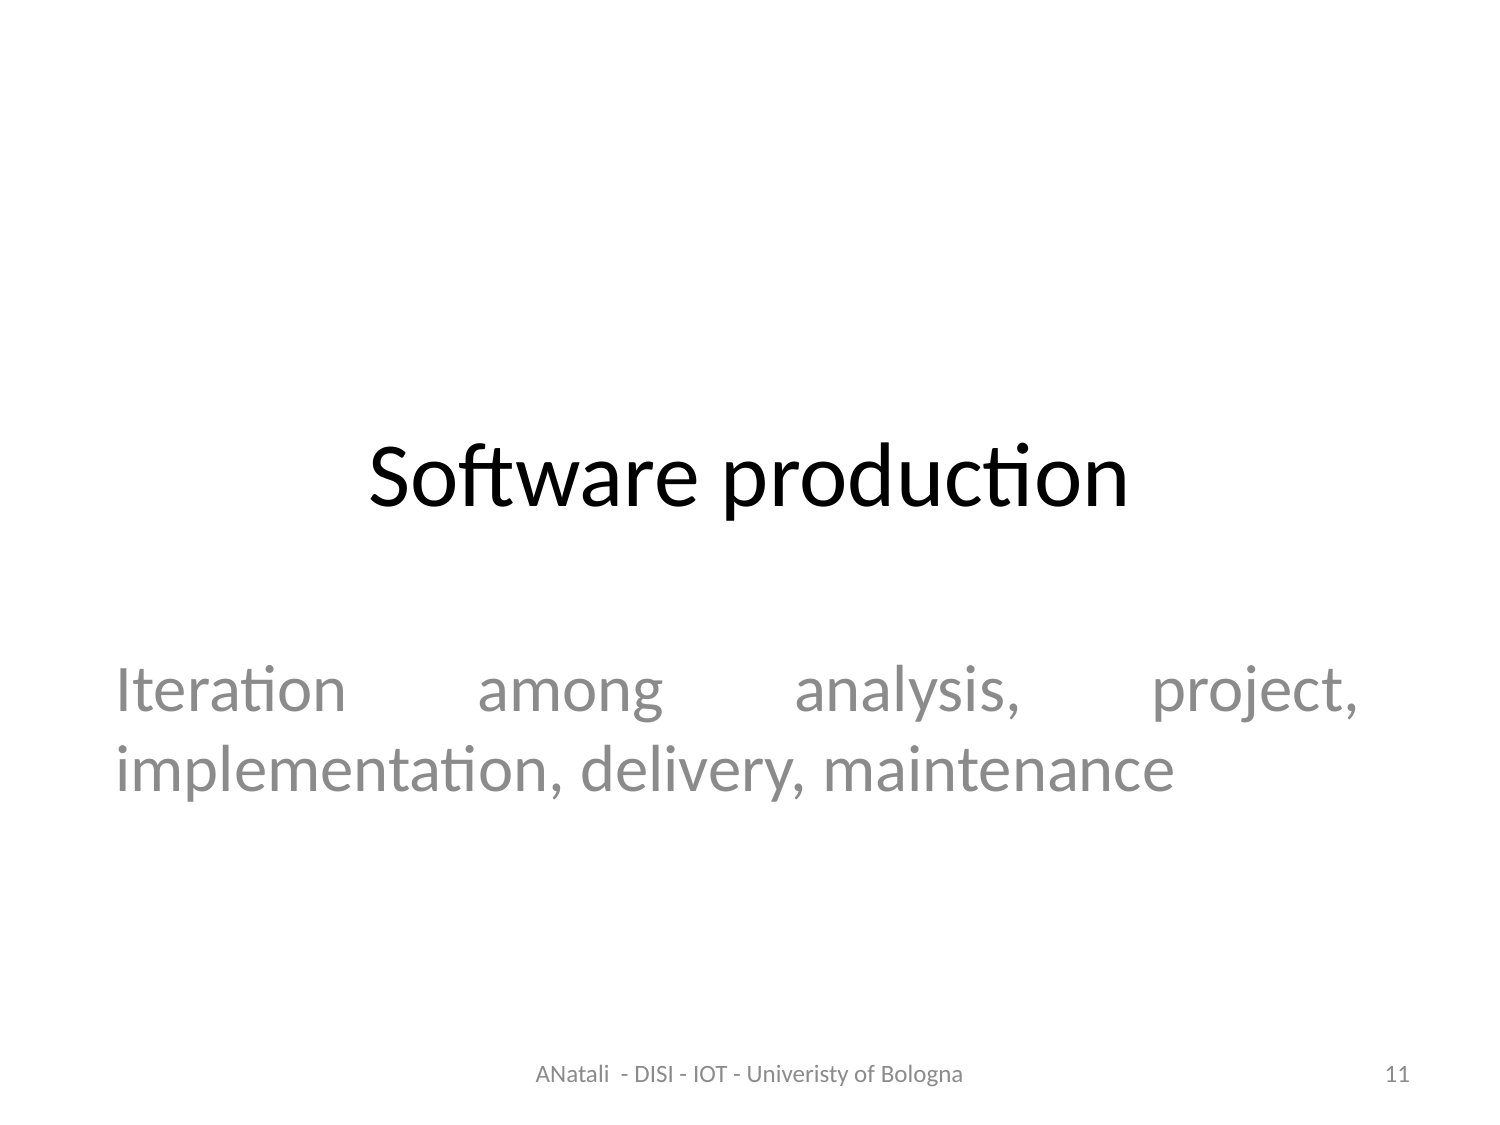

# Software production
Iteration among analysis, project, implementation, delivery, maintenance
ANatali  - DISI - IOT - Univeristy of Bologna
11